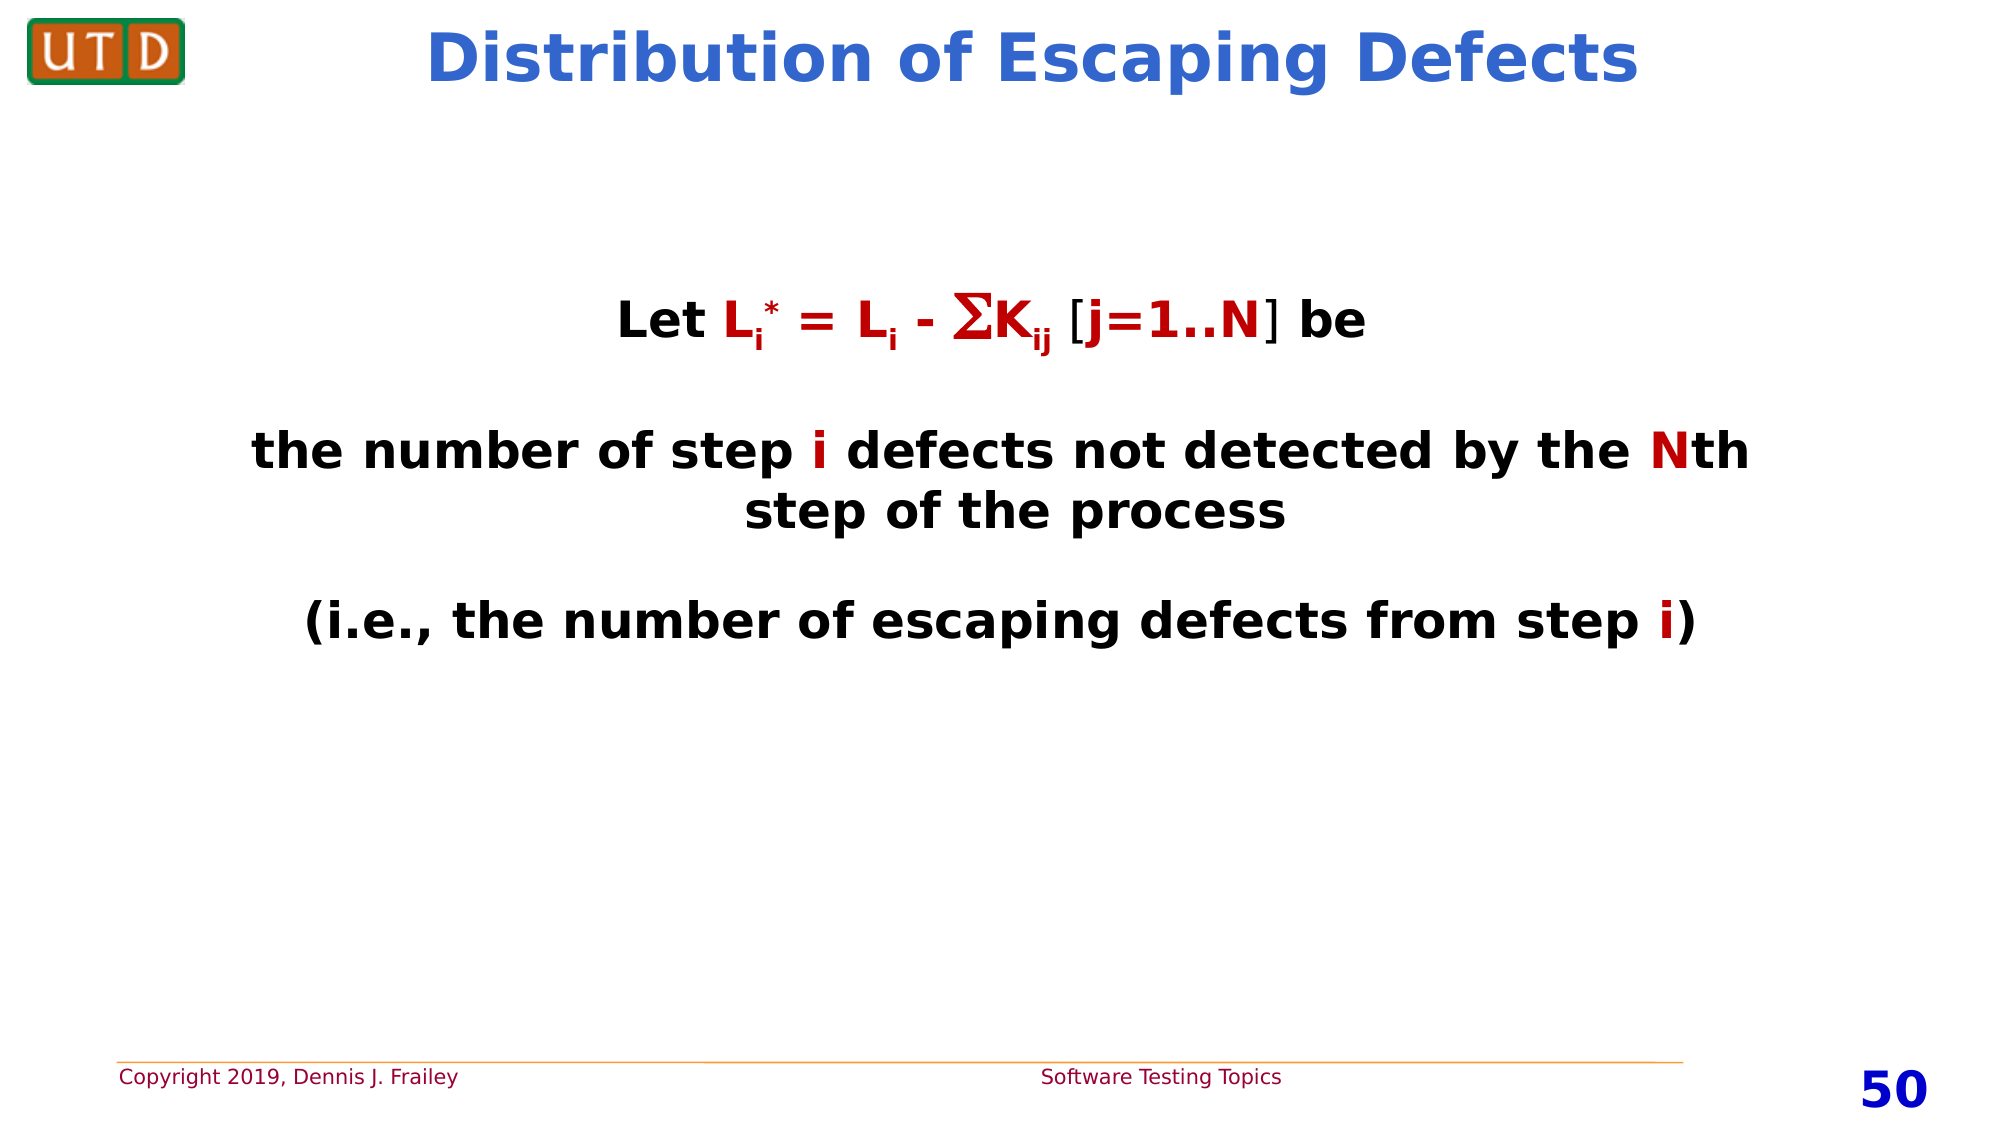

# Distribution of Escaping Defects
Let Li* = Li - ΣKij [j=1..N] be
the number of step i defects not detected by the Nth step of the process
(i.e., the number of escaping defects from step i)